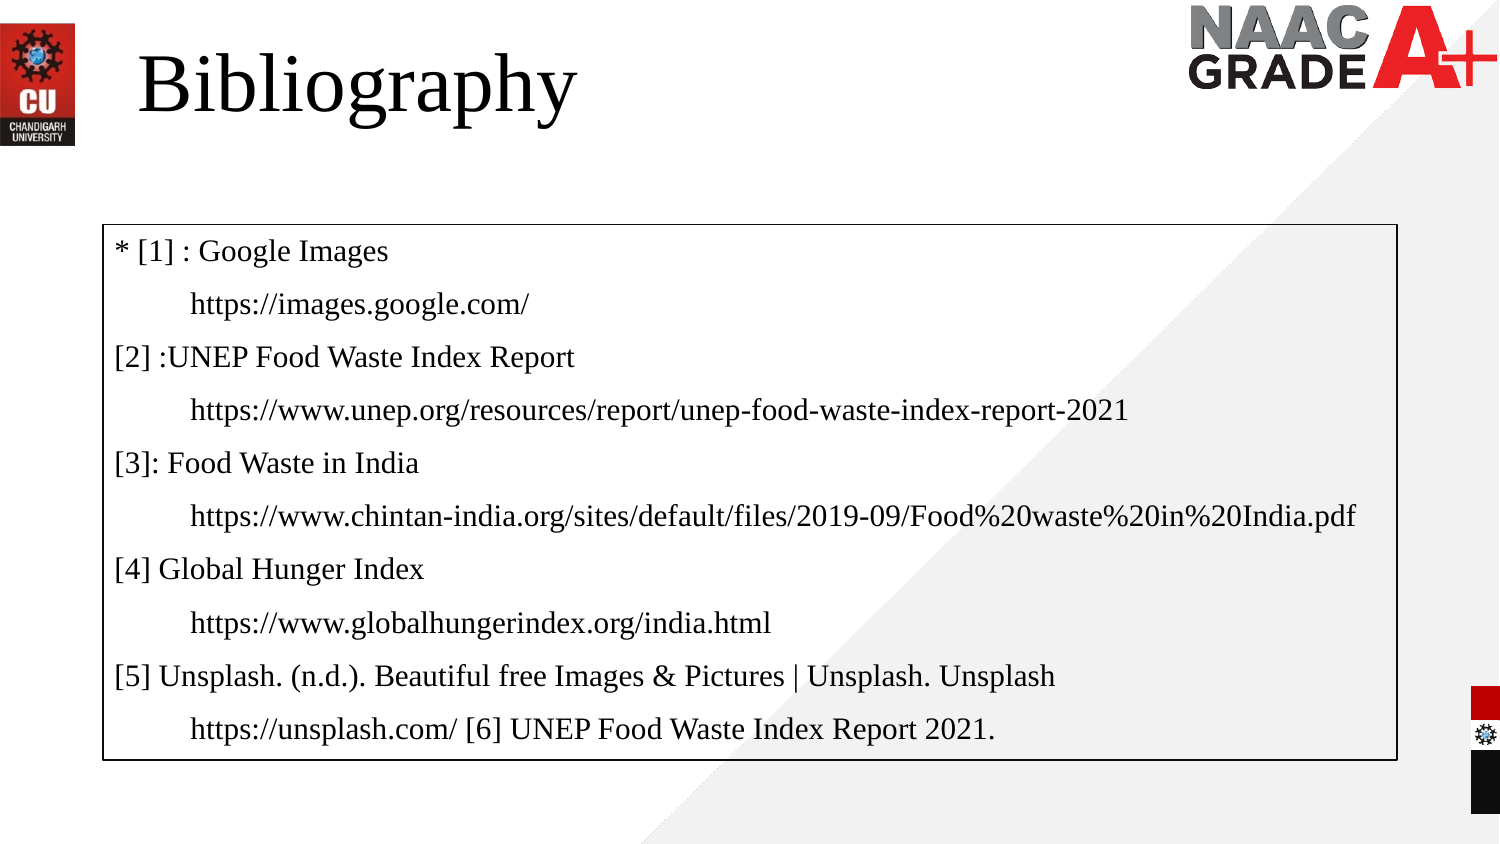

Bibliography

* [1] : Google Images
https://images.google.com/
[2] :UNEP Food Waste Index Report
https://www.unep.org/resources/report/unep-food-waste-index-report-2021
[3]: Food Waste in India
https://www.chintan-india.org/sites/default/files/2019-09/Food%20waste%20in%20India.pdf
[4] Global Hunger Index
https://www.globalhungerindex.org/india.html
[5] Unsplash. (n.d.). Beautiful free Images & Pictures | Unsplash. Unsplash
https://unsplash.com/ [6] UNEP Food Waste Index Report 2021.